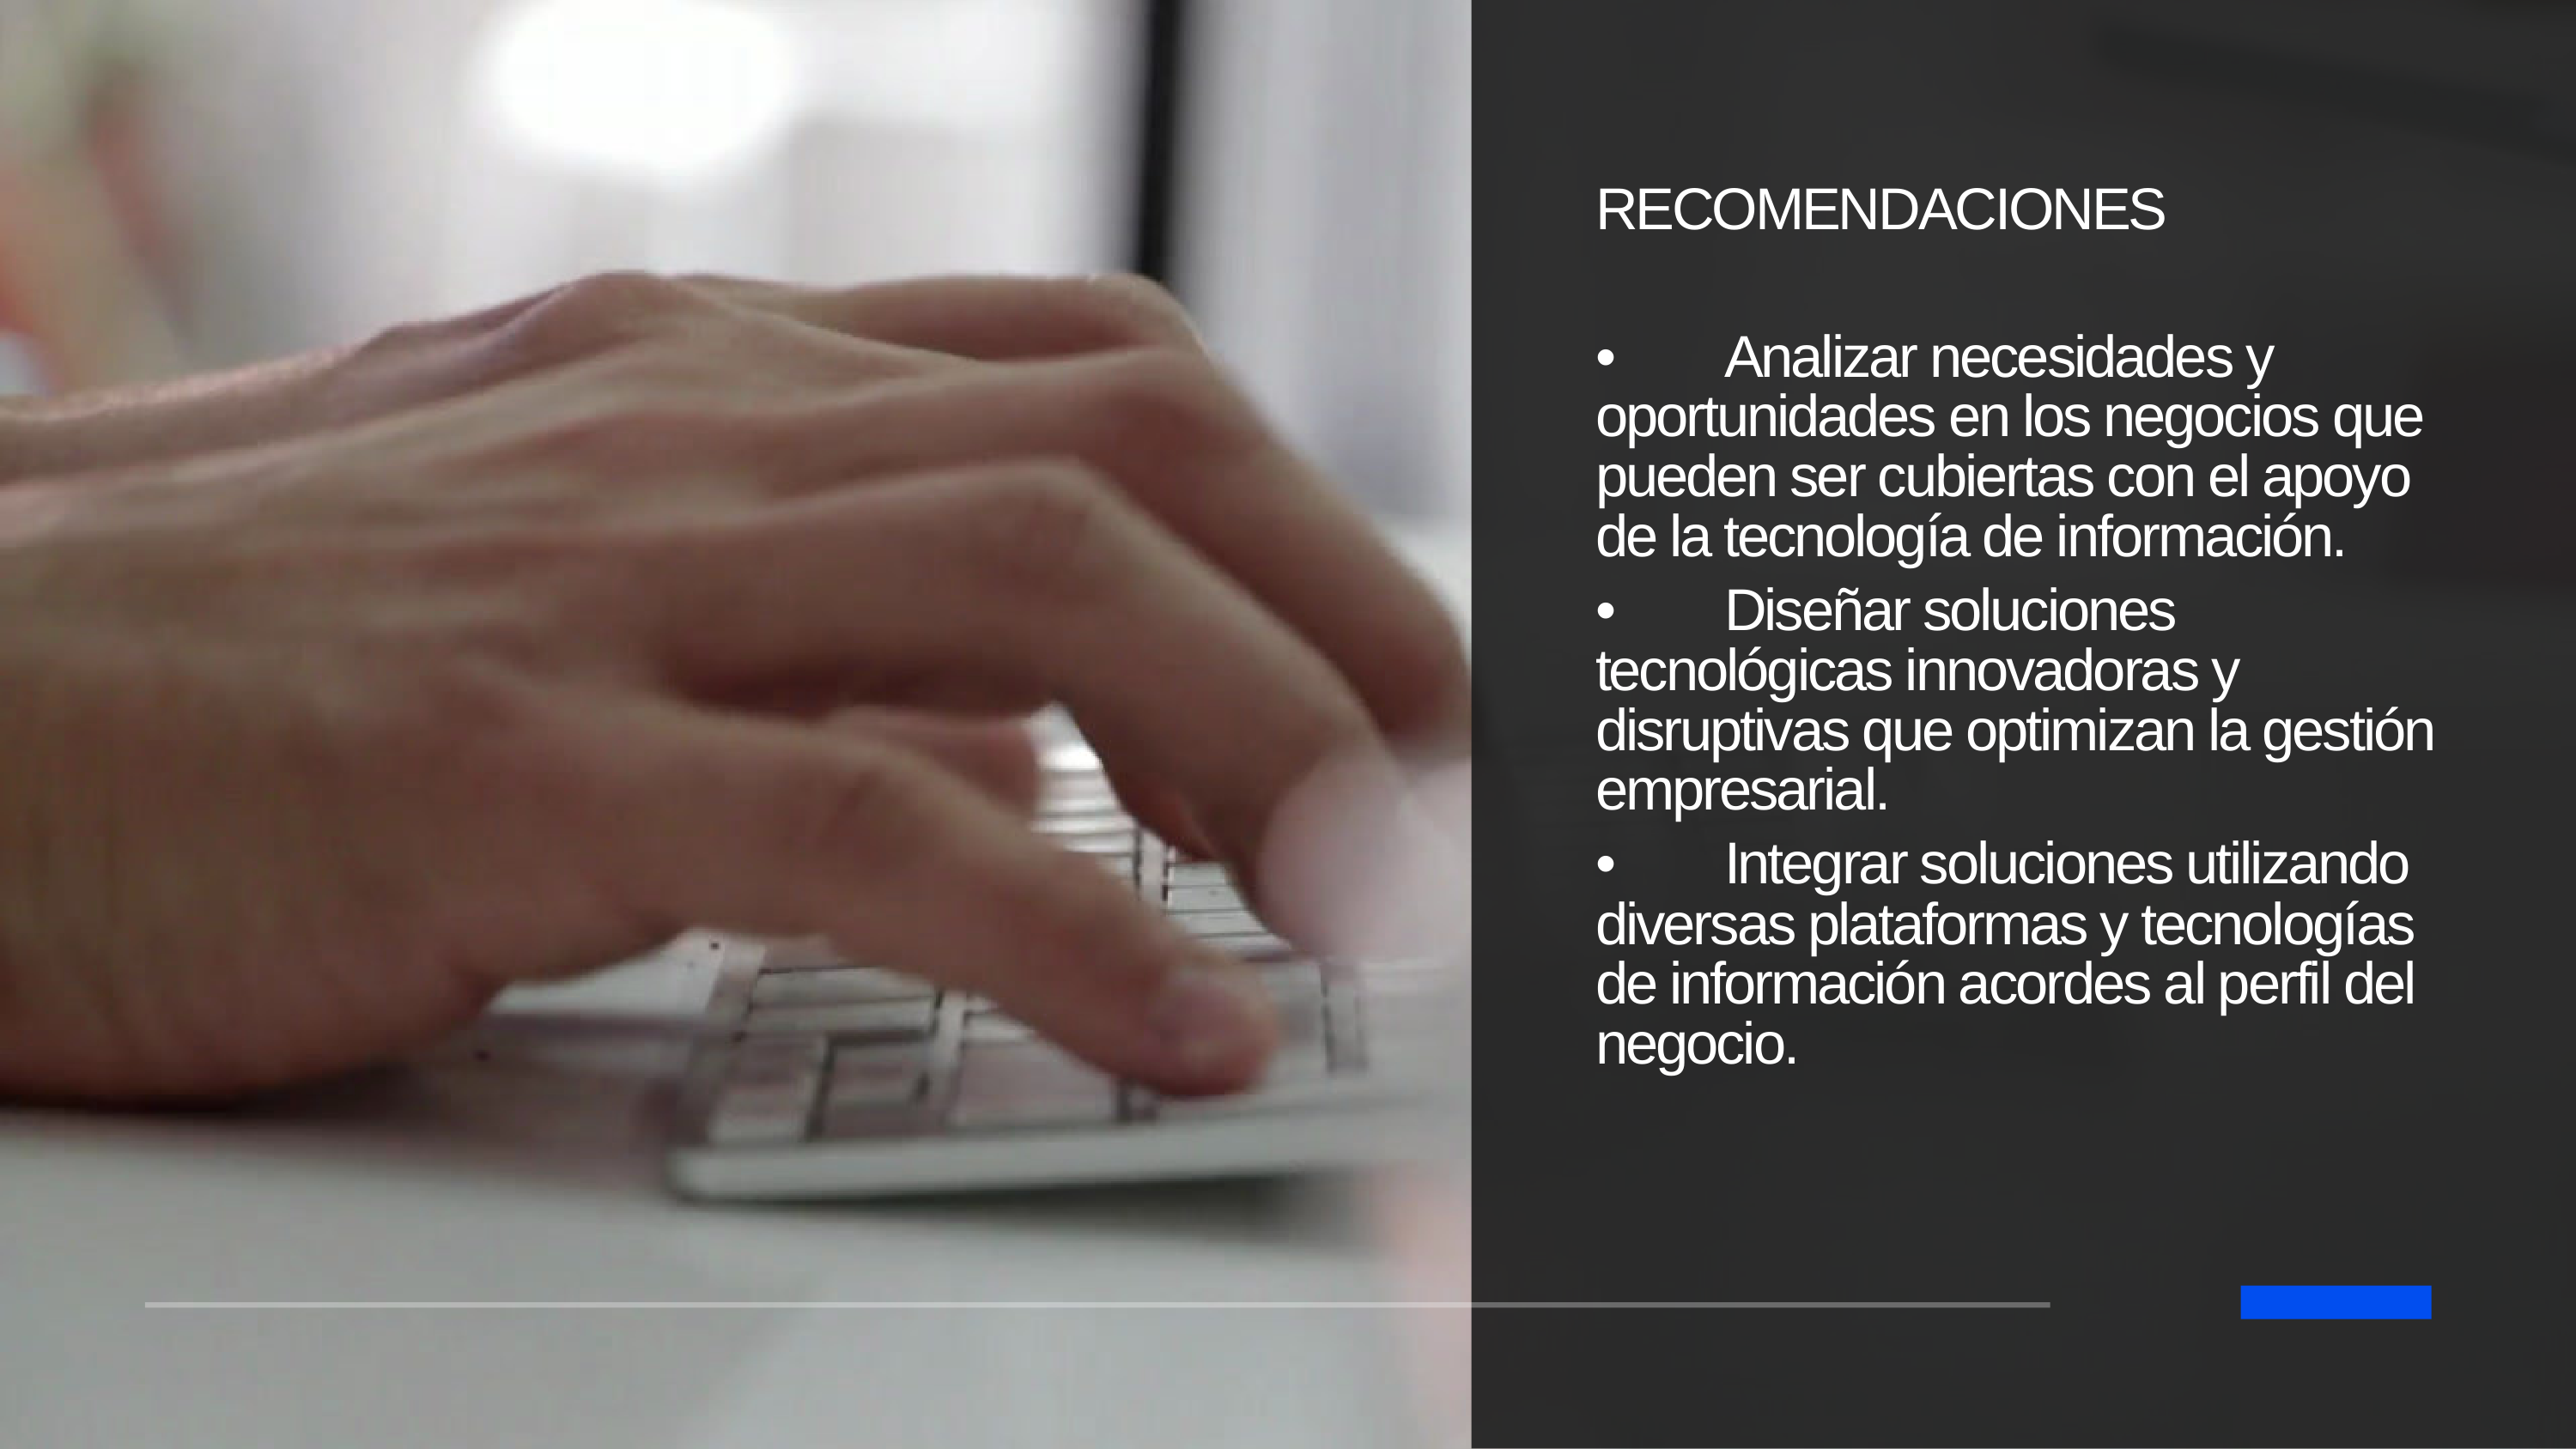

RECOMENDACIONES

•	Analizar necesidades y oportunidades en los negocios que pueden ser cubiertas con el apoyo de la tecnología de información.
•	Diseñar soluciones tecnológicas innovadoras y disruptivas que optimizan la gestión empresarial.
•	Integrar soluciones utilizando diversas plataformas y tecnologías de información acordes al perfil del negocio.